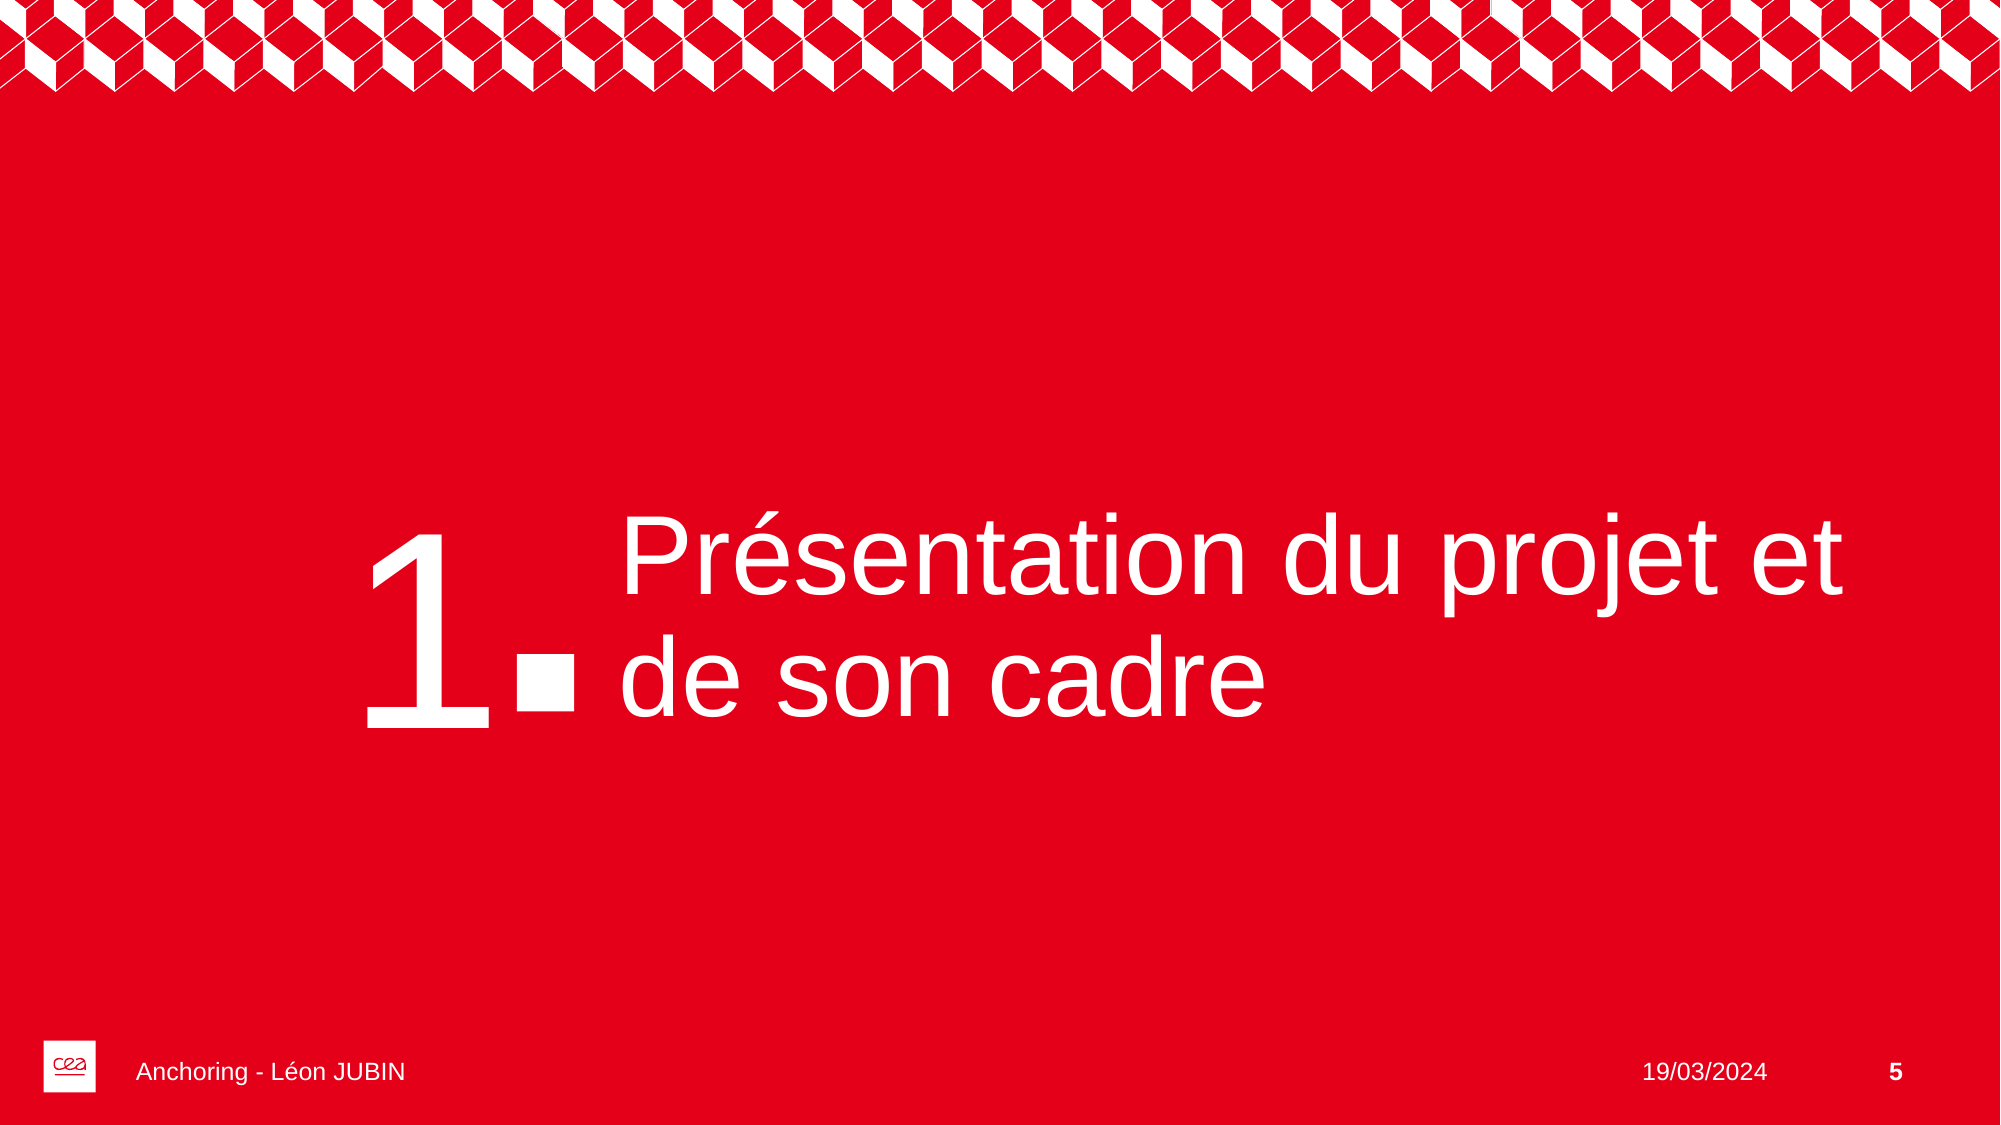

1
# Présentation du projet et de son cadre

Anchoring - Léon JUBIN
19/03/2024
5